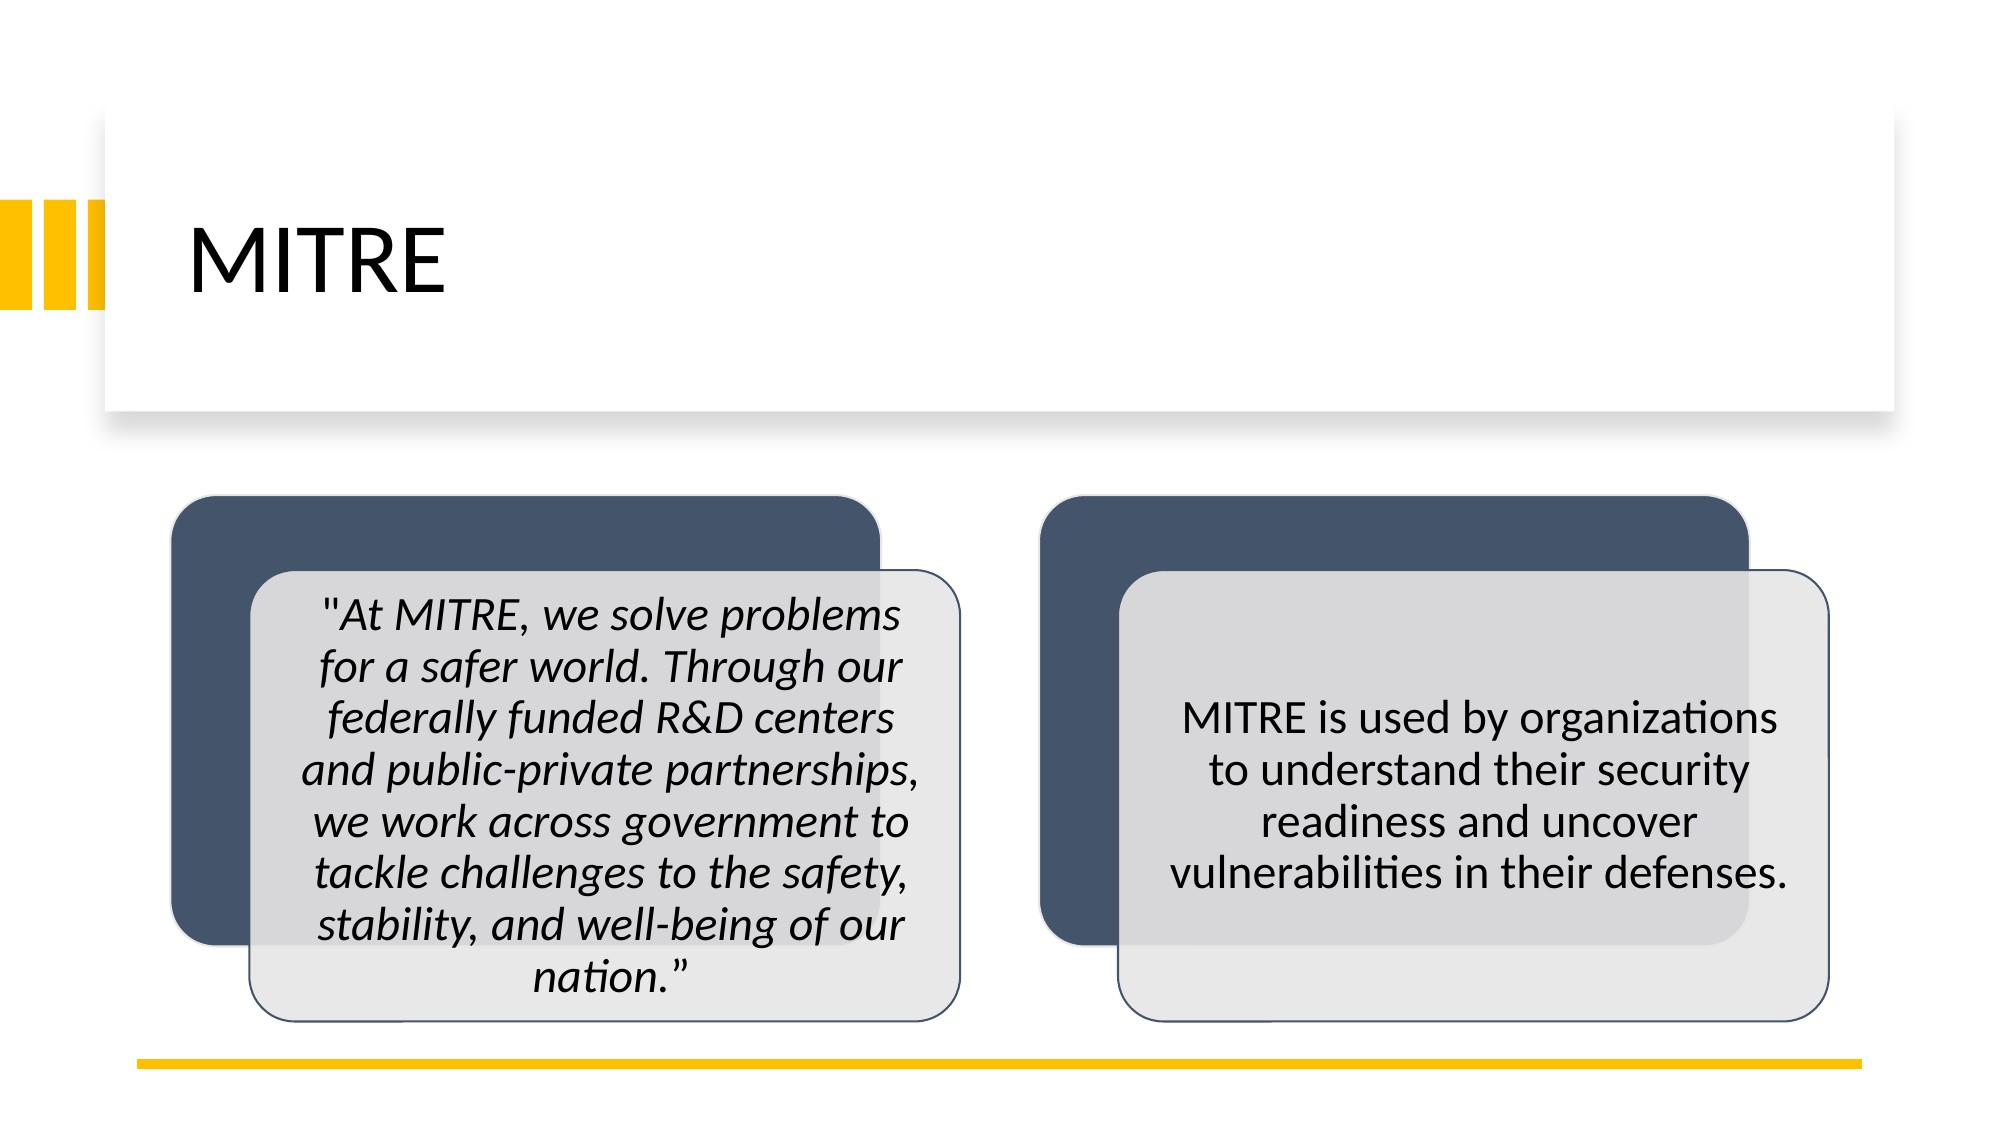

# MITRE

"At MITRE, we solve problems for a safer world. Through our federally funded R&D centers and public-private partnerships, we work across government to tackle challenges to the safety, stability, and well-being of our nation.”
MITRE is used by organizations to understand their security readiness and uncover vulnerabilities in their defenses.